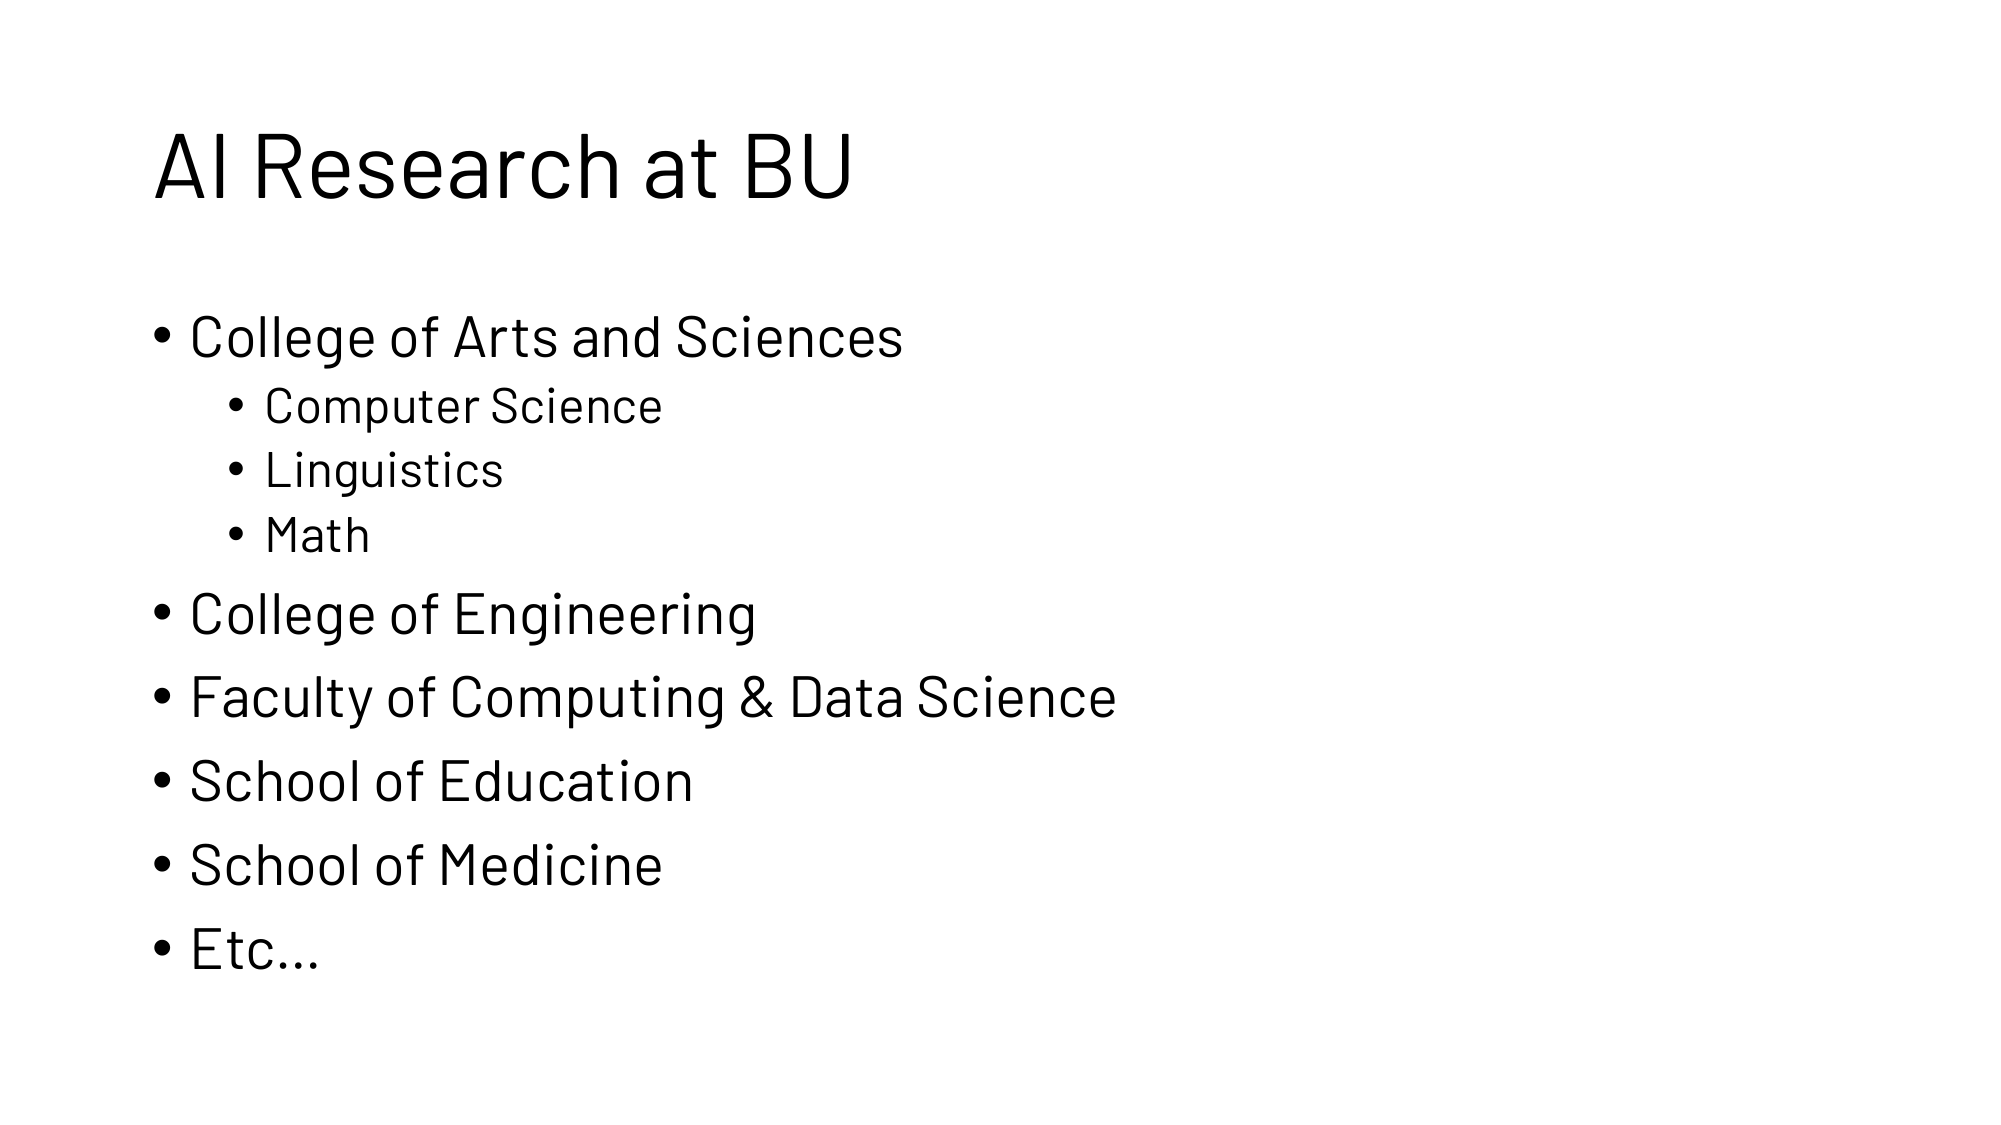

# AI Research at BU
College of Arts and Sciences
Computer Science
Linguistics
Math
College of Engineering
Faculty of Computing & Data Science
School of Education
School of Medicine
Etc…